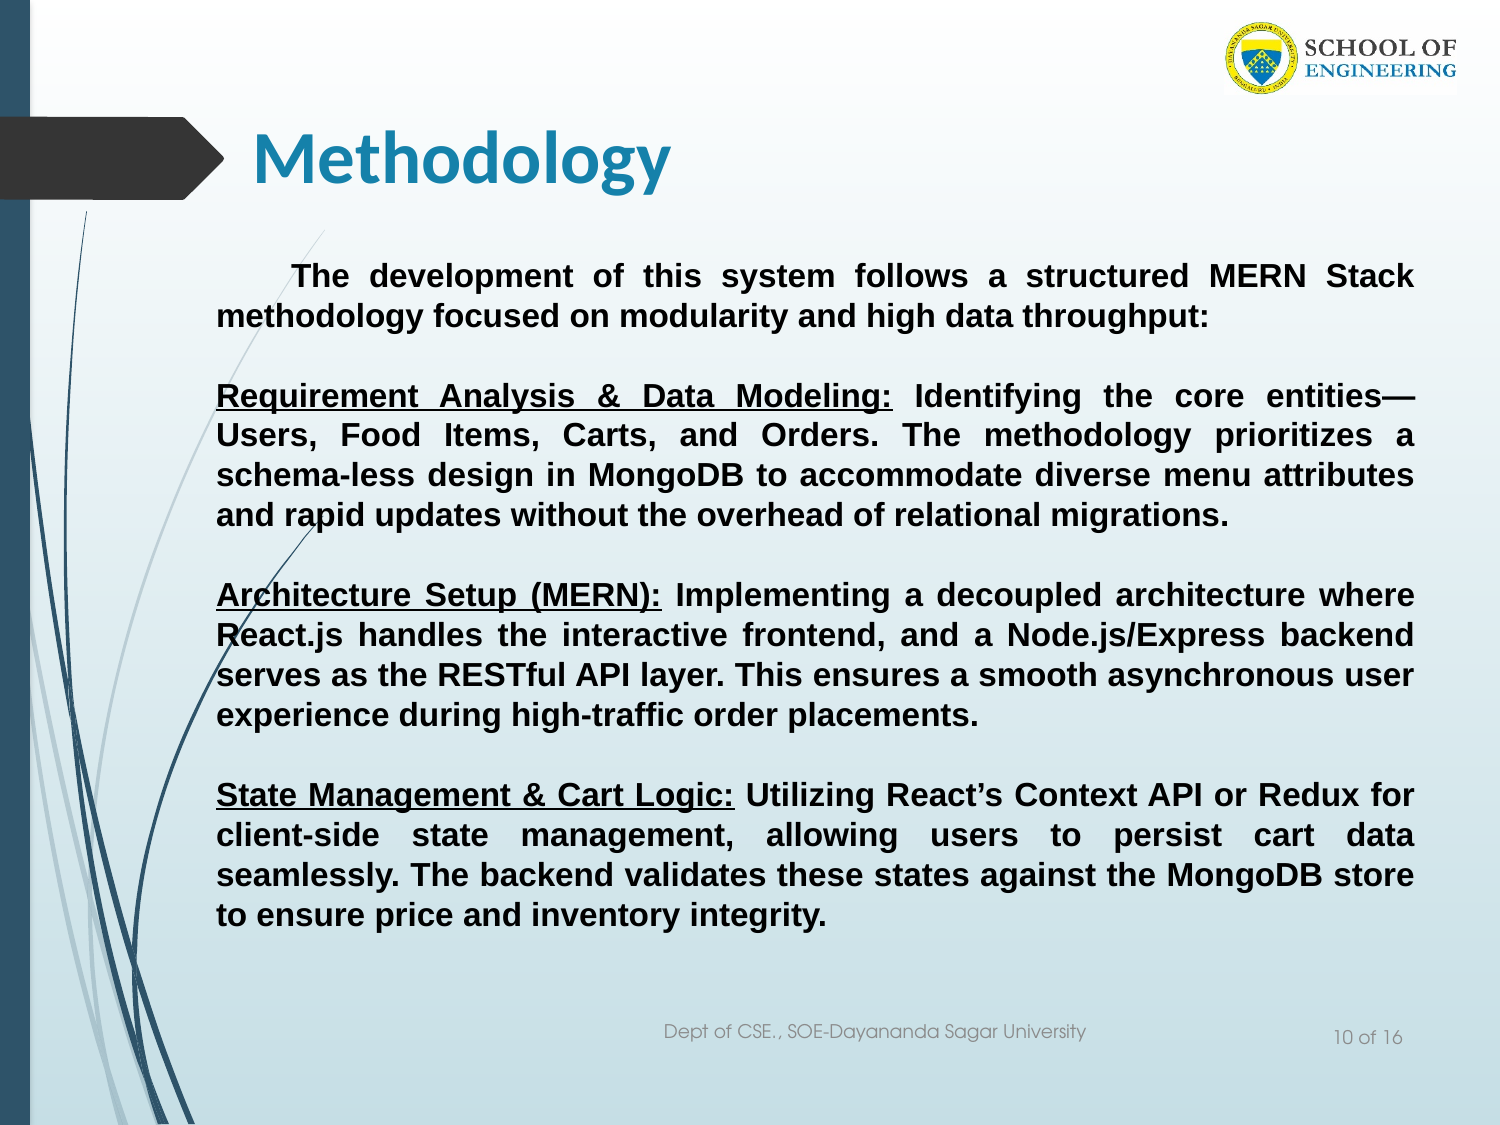

# Methodology
The development of this system follows a structured MERN Stack methodology focused on modularity and high data throughput:

Requirement Analysis & Data Modeling: Identifying the core entities—Users, Food Items, Carts, and Orders. The methodology prioritizes a schema-less design in MongoDB to accommodate diverse menu attributes and rapid updates without the overhead of relational migrations.

Architecture Setup (MERN): Implementing a decoupled architecture where React.js handles the interactive frontend, and a Node.js/Express backend serves as the RESTful API layer. This ensures a smooth asynchronous user experience during high-traffic order placements.

State Management & Cart Logic: Utilizing React’s Context API or Redux for client-side state management, allowing users to persist cart data seamlessly. The backend validates these states against the MongoDB store to ensure price and inventory integrity.

Dept of CSE., SOE-Dayananda Sagar University
10 of 16